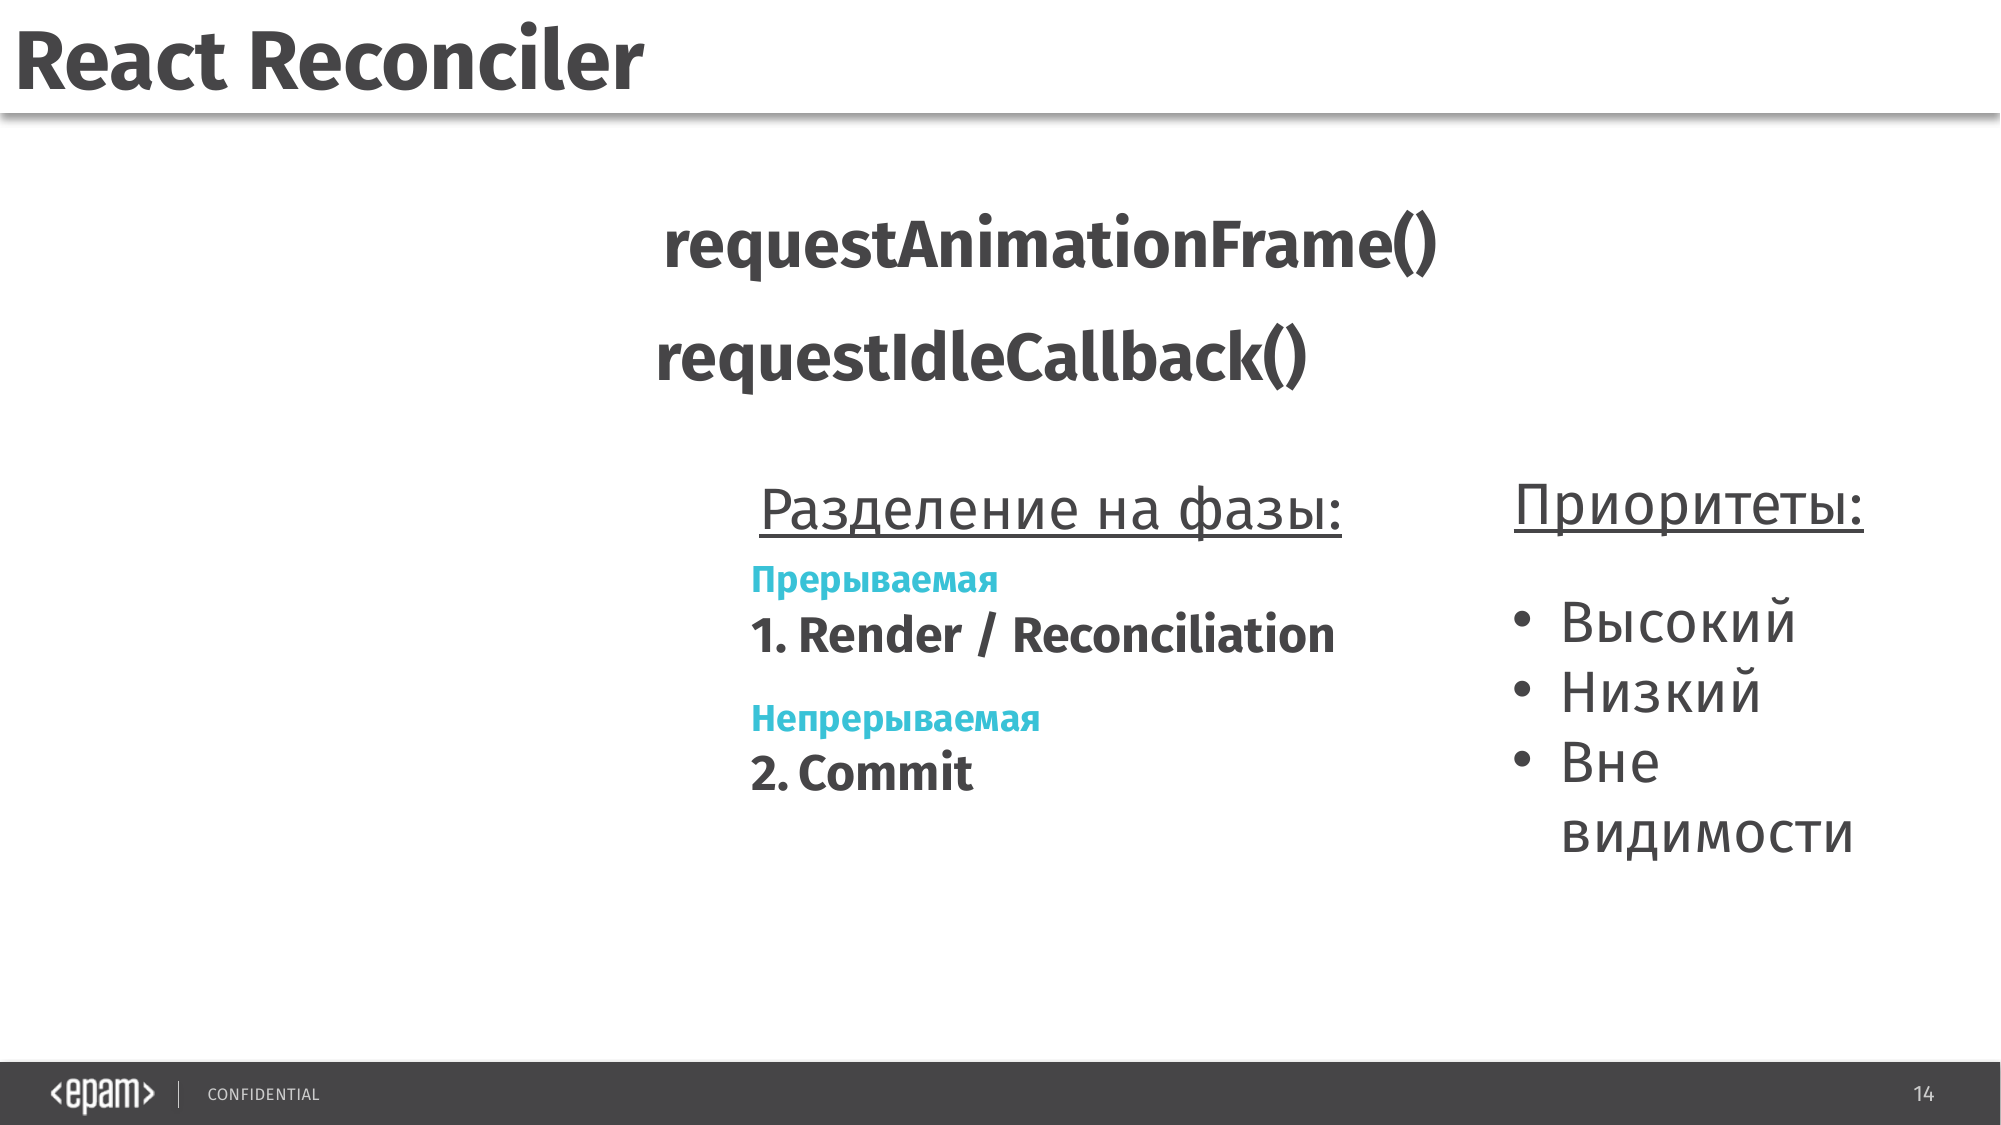

React Reconciler
requestAnimationFrame()
requestIdleCallback()
Приоритеты:
Разделение на фазы:
 Прерываемая
Высокий
Низкий
Вне видимости
Render / Reconciliation
 Непрерываемая
Commit